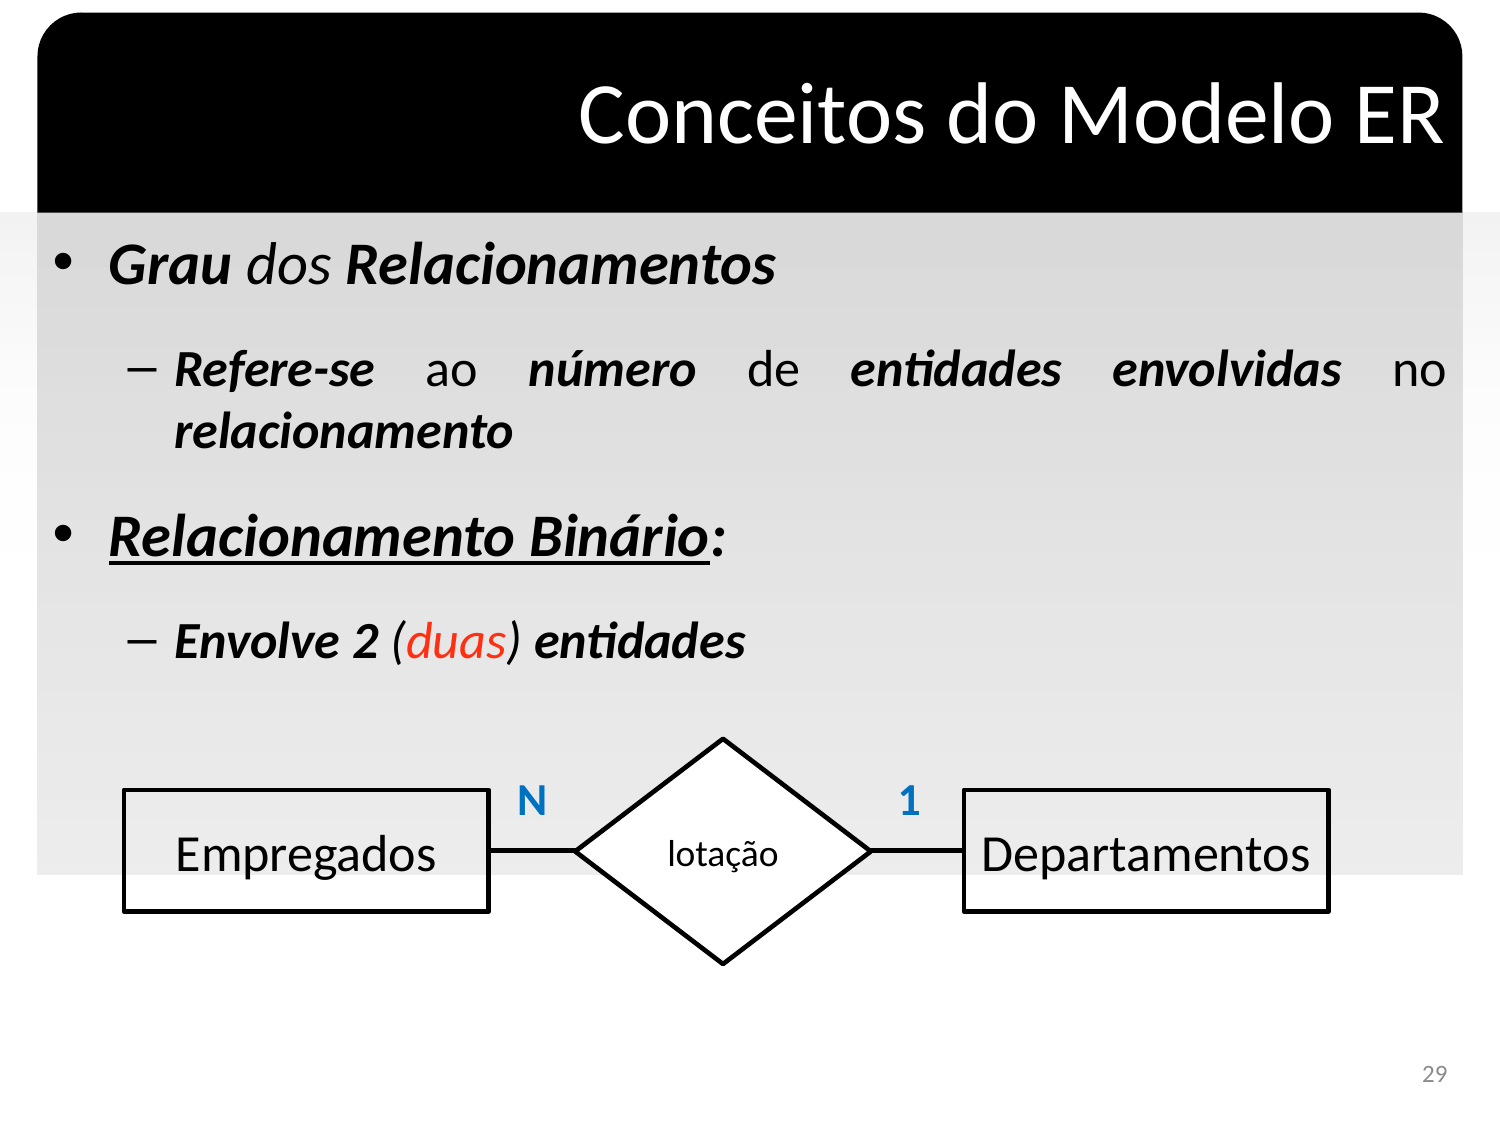

# Conceitos do Modelo ER
Grau dos Relacionamentos
Refere-se ao número de entidades envolvidas no relacionamento
Relacionamento Binário:
Envolve 2 (duas) entidades
lotação
N
1
Empregados
Departamentos
29